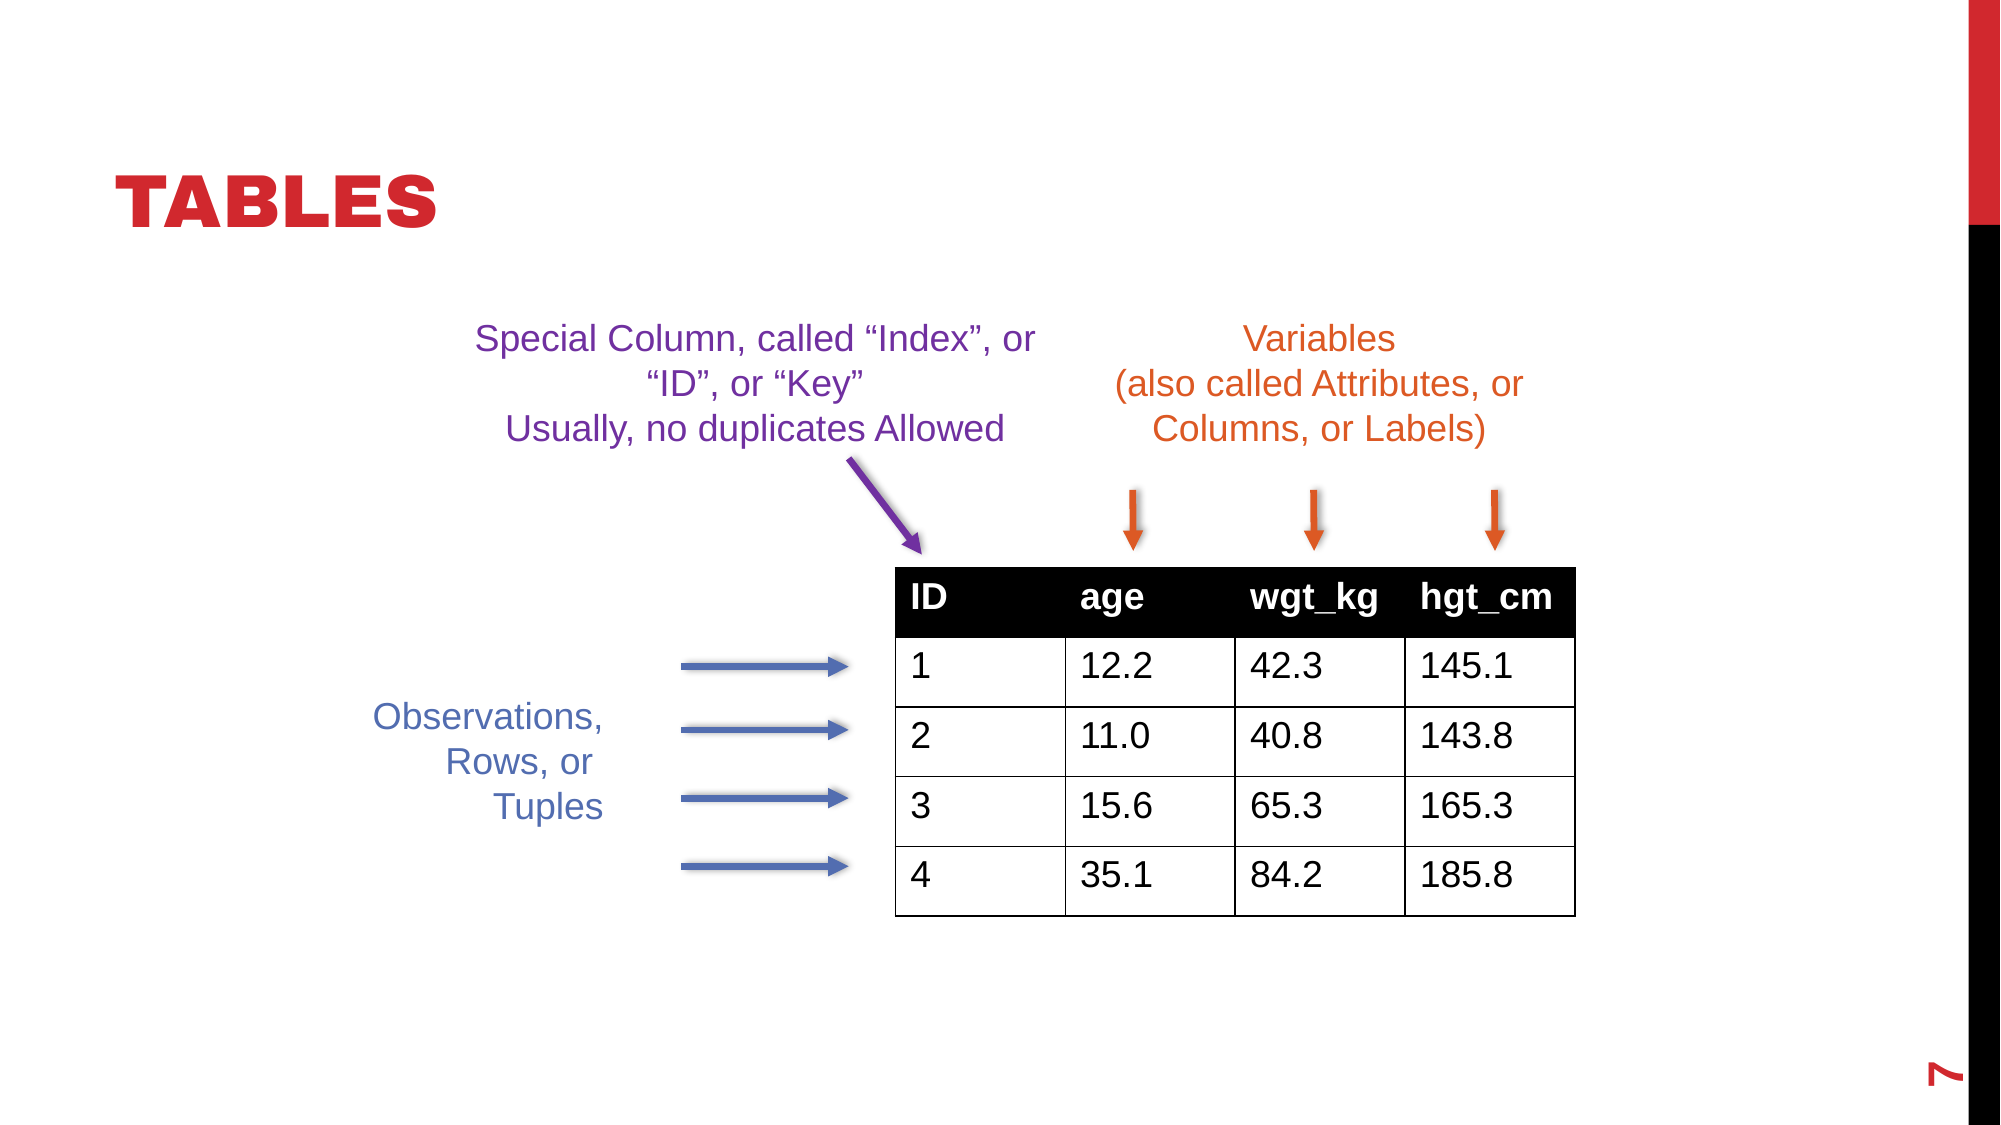

# TABLES
Special Column, called “Index”, or “ID”, or “Key”
Usually, no duplicates Allowed
Variables
(also called Attributes, or Columns, or Labels)
| ID | age | wgt\_kg | hgt\_cm |
| --- | --- | --- | --- |
| 1 | 12.2 | 42.3 | 145.1 |
| 2 | 11.0 | 40.8 | 143.8 |
| 3 | 15.6 | 65.3 | 165.3 |
| 4 | 35.1 | 84.2 | 185.8 |
Observations,
Rows, or
Tuples
7